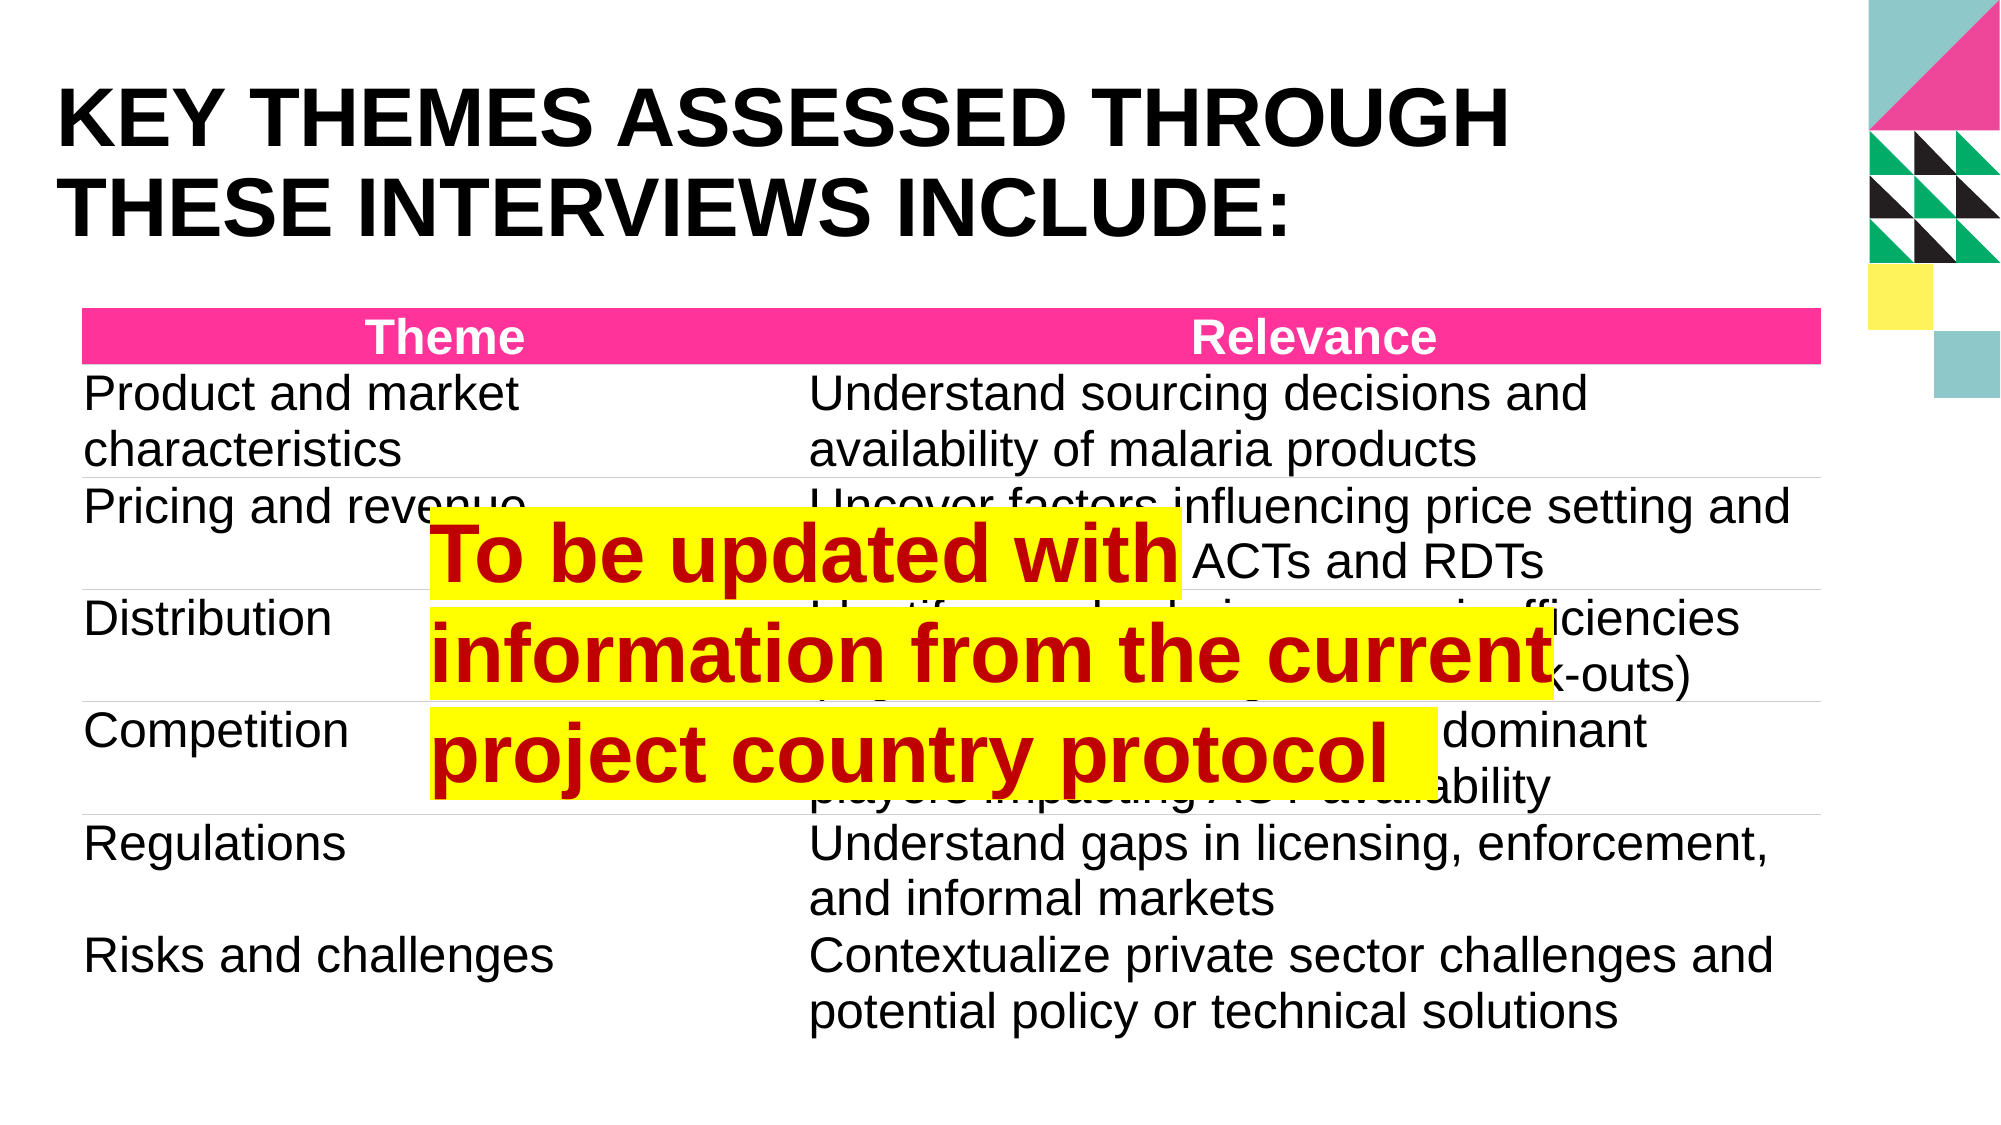

# Key Themes assessed through these interviews include:
| Theme | Relevance |
| --- | --- |
| Product and market characteristics | Understand sourcing decisions and availability of malaria products |
| Pricing and revenue | Uncover factors influencing price setting and profit margins on ACTs and RDTs |
| Distribution | Identify supply chain gaps or inefficiencies (e.g., online ordering trends, stock-outs) |
| Competition | Assess market saturation or dominant players impacting ACT availability |
| Regulations | Understand gaps in licensing, enforcement, and informal markets |
| Risks and challenges | Contextualize private sector challenges and potential policy or technical solutions |
To be updated with information from the current project country protocol